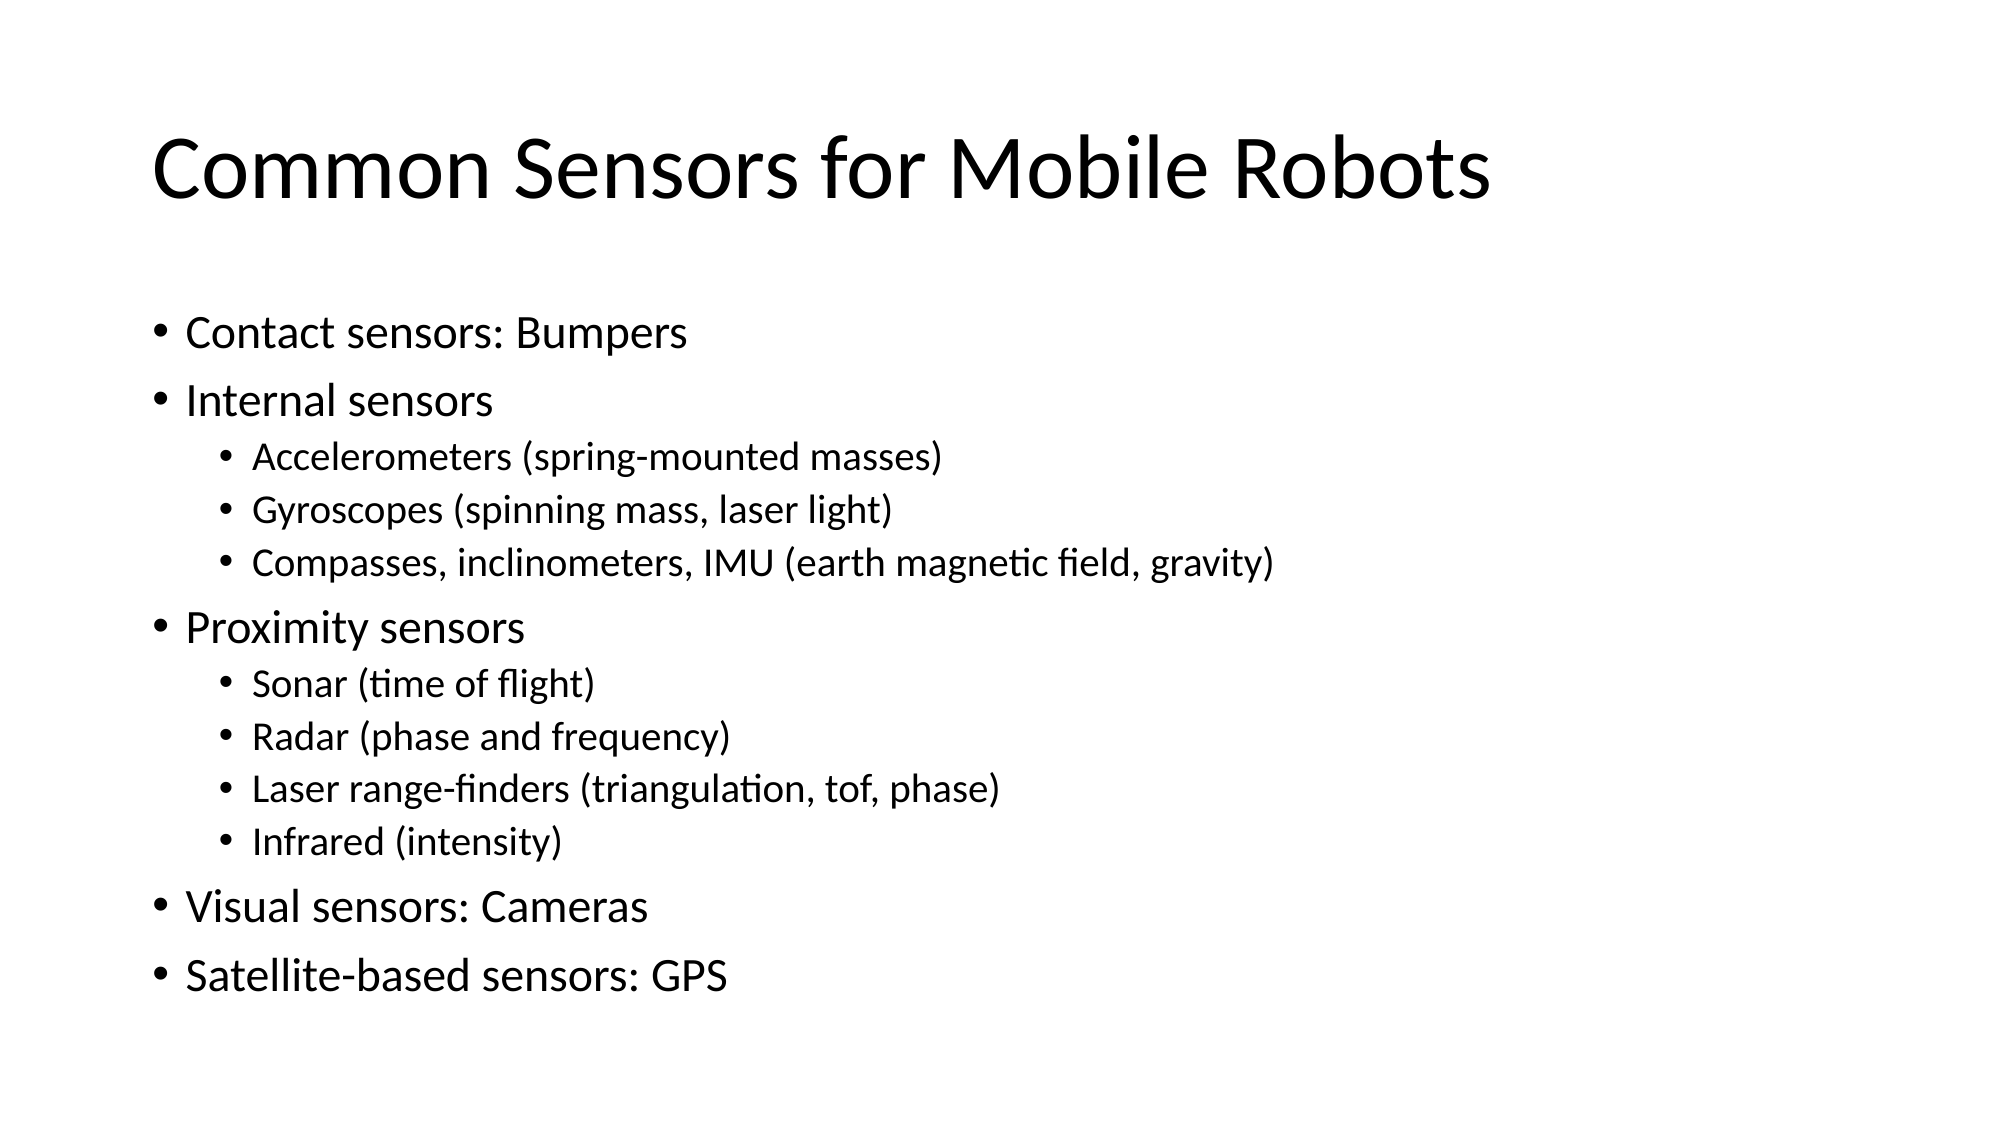

# Common Sensors for Mobile Robots
Contact sensors: Bumpers
Internal sensors
Accelerometers (spring-mounted masses)
Gyroscopes (spinning mass, laser light)
Compasses, inclinometers, IMU (earth magnetic field, gravity)
Proximity sensors
Sonar (time of flight)
Radar (phase and frequency)
Laser range-finders (triangulation, tof, phase)
Infrared (intensity)
Visual sensors: Cameras
Satellite-based sensors: GPS